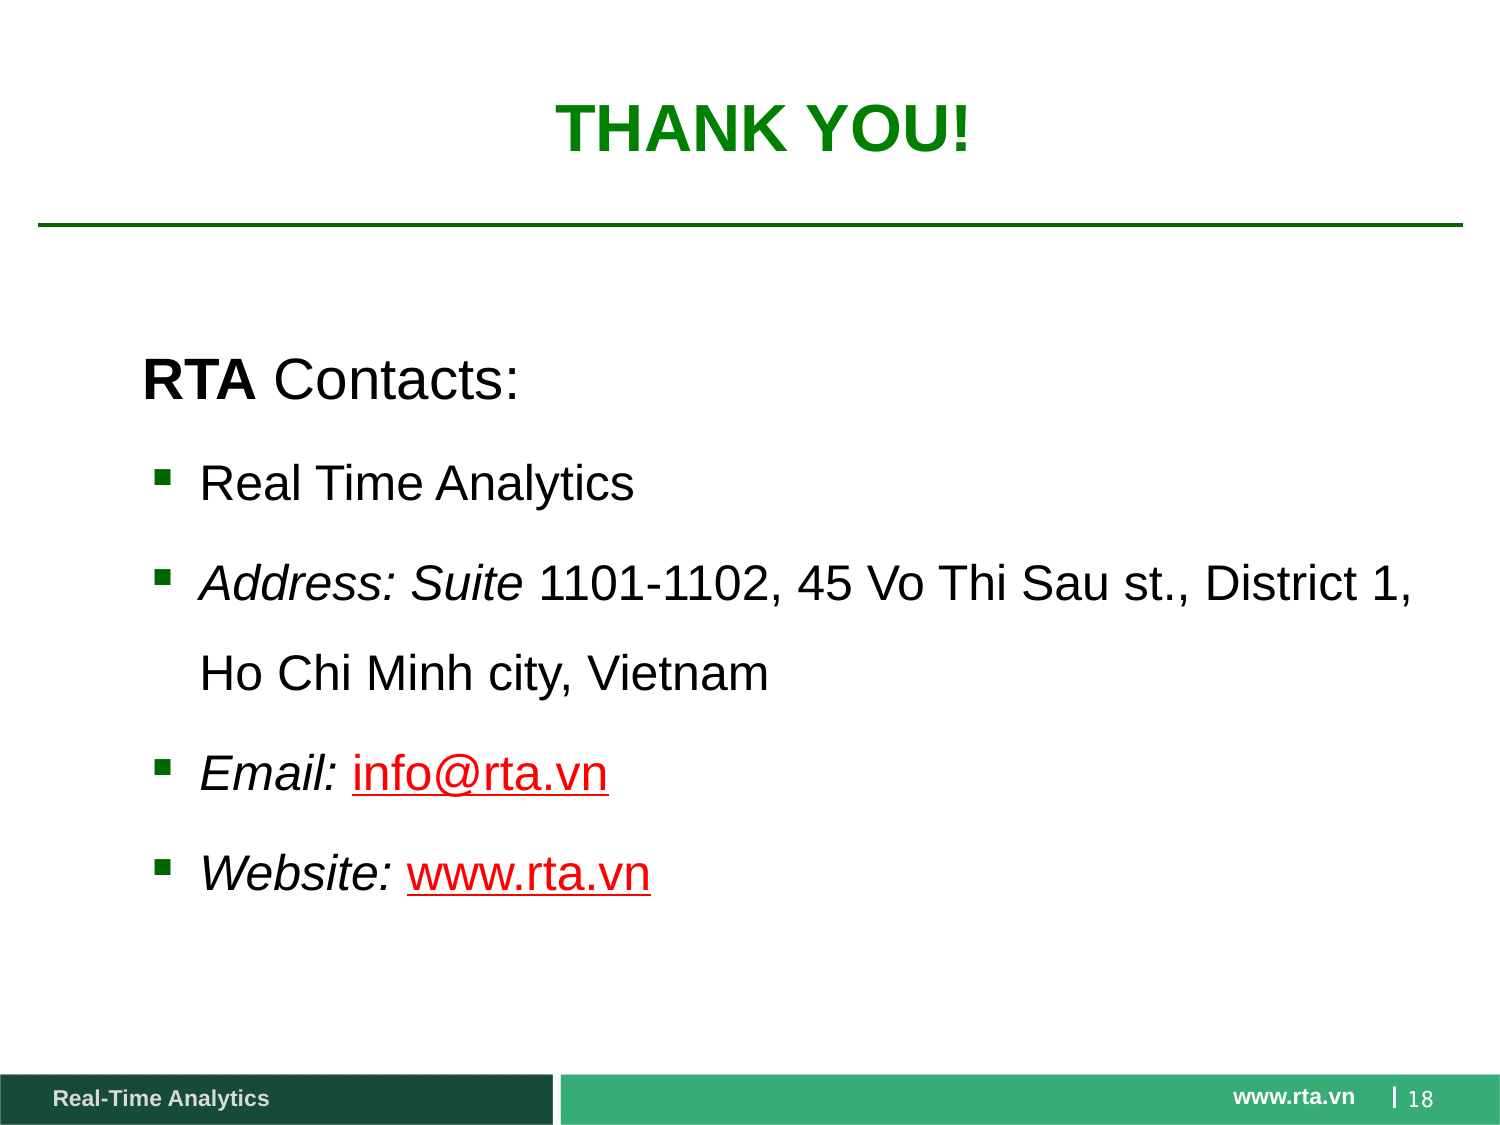

# THANK YOU!
    RTA Contacts:
Real Time Analytics
Address: Suite 1101-1102, 45 Vo Thi Sau st., District 1, Ho Chi Minh city, Vietnam
Email: info@rta.vn
Website: www.rta.vn
18